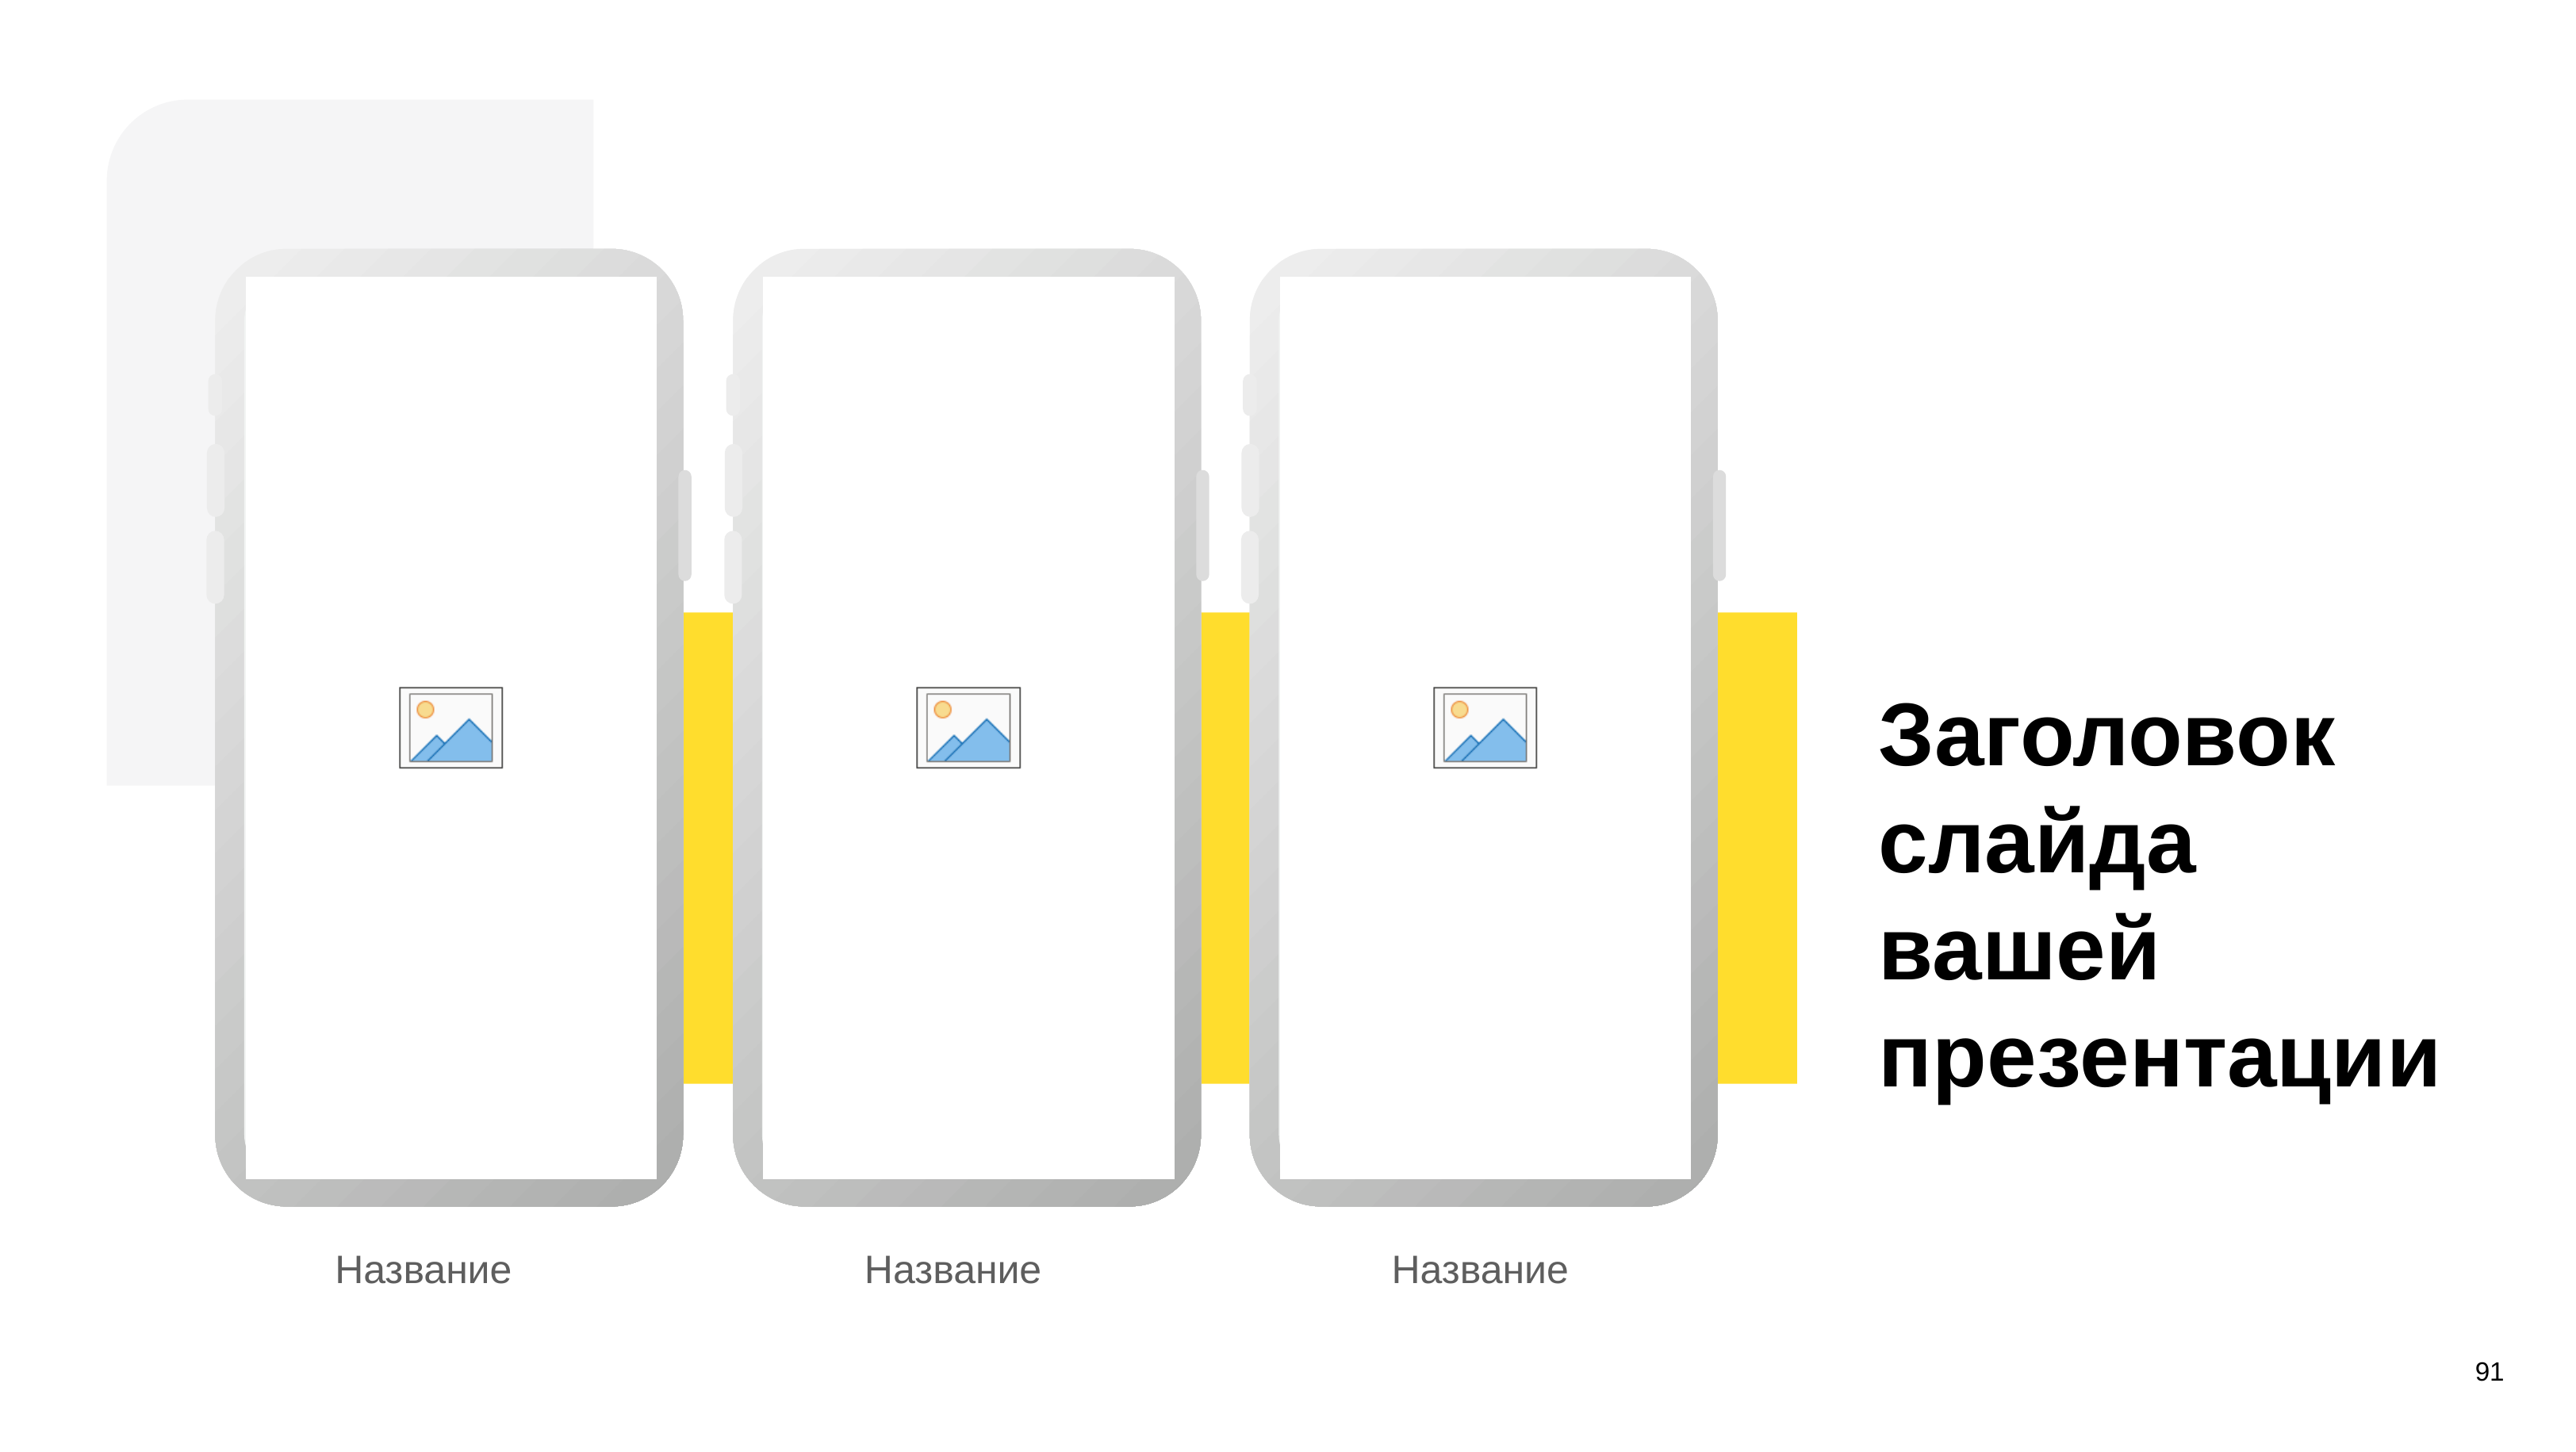

Заголовок слайда вашей презентации
Название
Название
Название
91